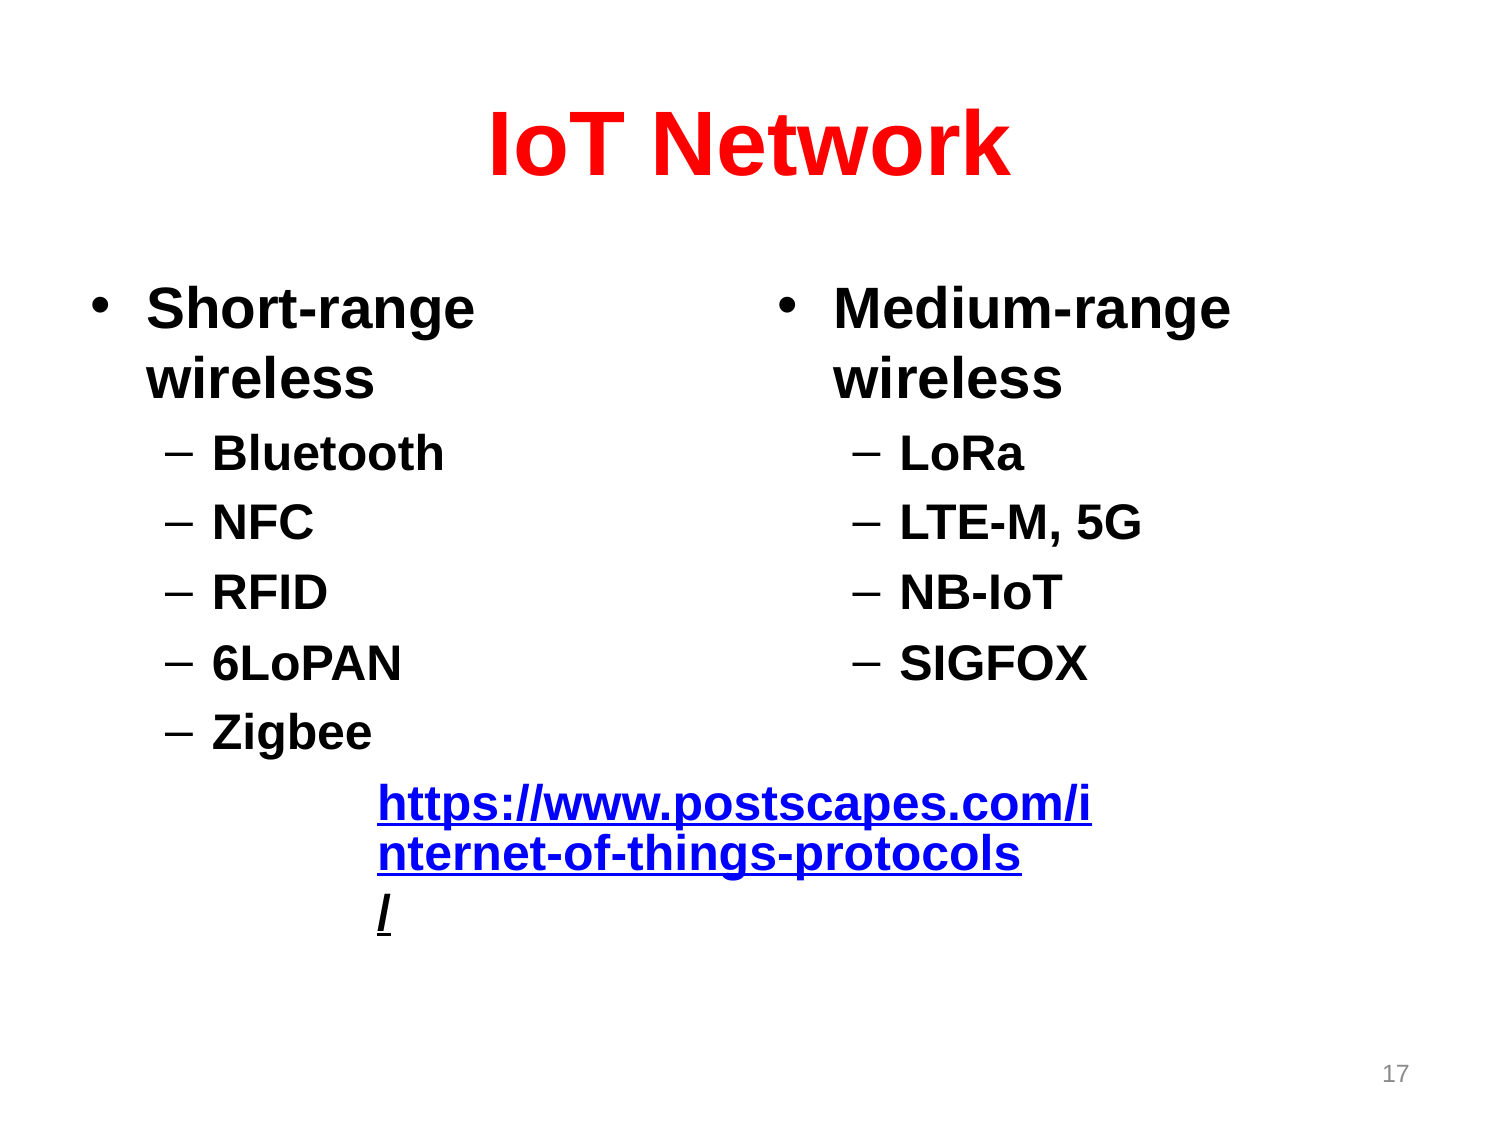

# IoT Network
Short-range wireless
Bluetooth
NFC
RFID
6LoPAN
Zigbee

Medium-range wireless
LoRa
LTE-M, 5G
NB-IoT
SIGFOX

https://www.postscapes.com/internet-of-things-protocols/
17